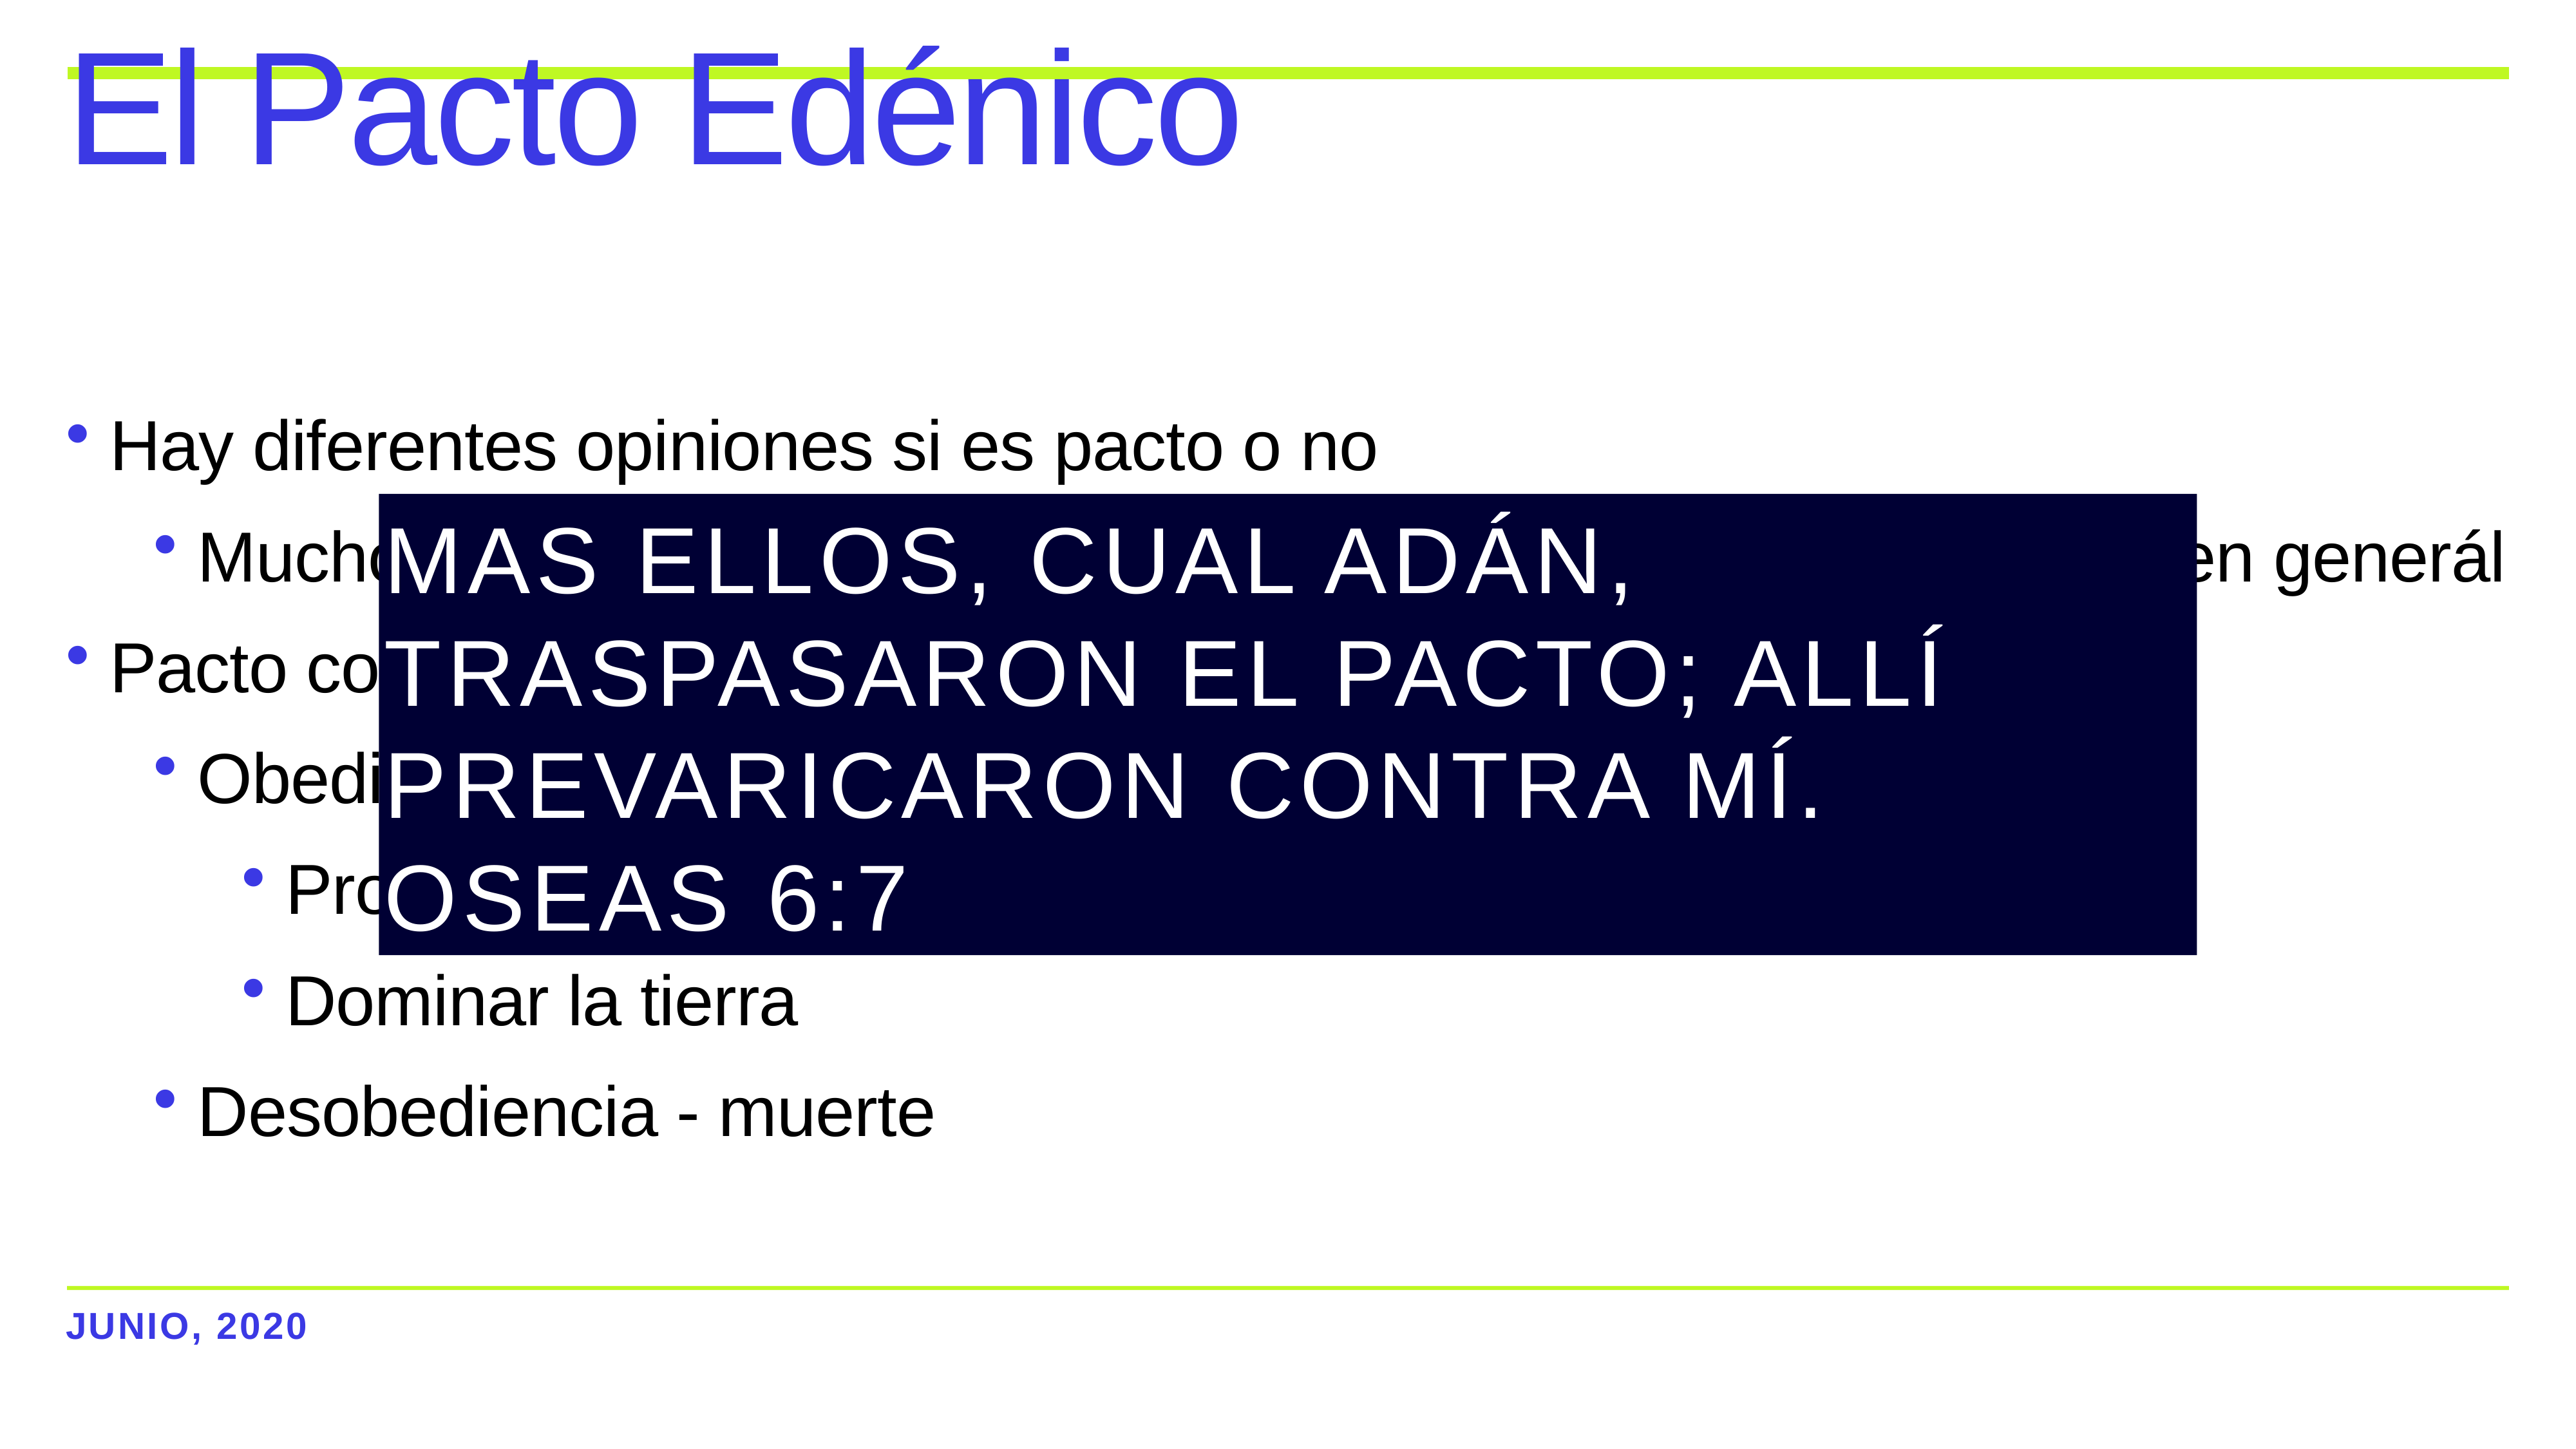

# El Pacto Edénico
Hay diferentes opiniones si es pacto o no
Mucho depende si Oseas 6:7 se refiere a Adan o a los hombres en generál
Pacto condicional
Obediencia - relación de intimidad con Dios el creador
Prosperar (llenar la tierra de la imagen de Dios)
Dominar la tierra
Desobediencia - muerte
Mas ellos, cual Adán, traspasaron el pacto; allí prevaricaron contra mí. Oseas 6:7
Junio, 2020